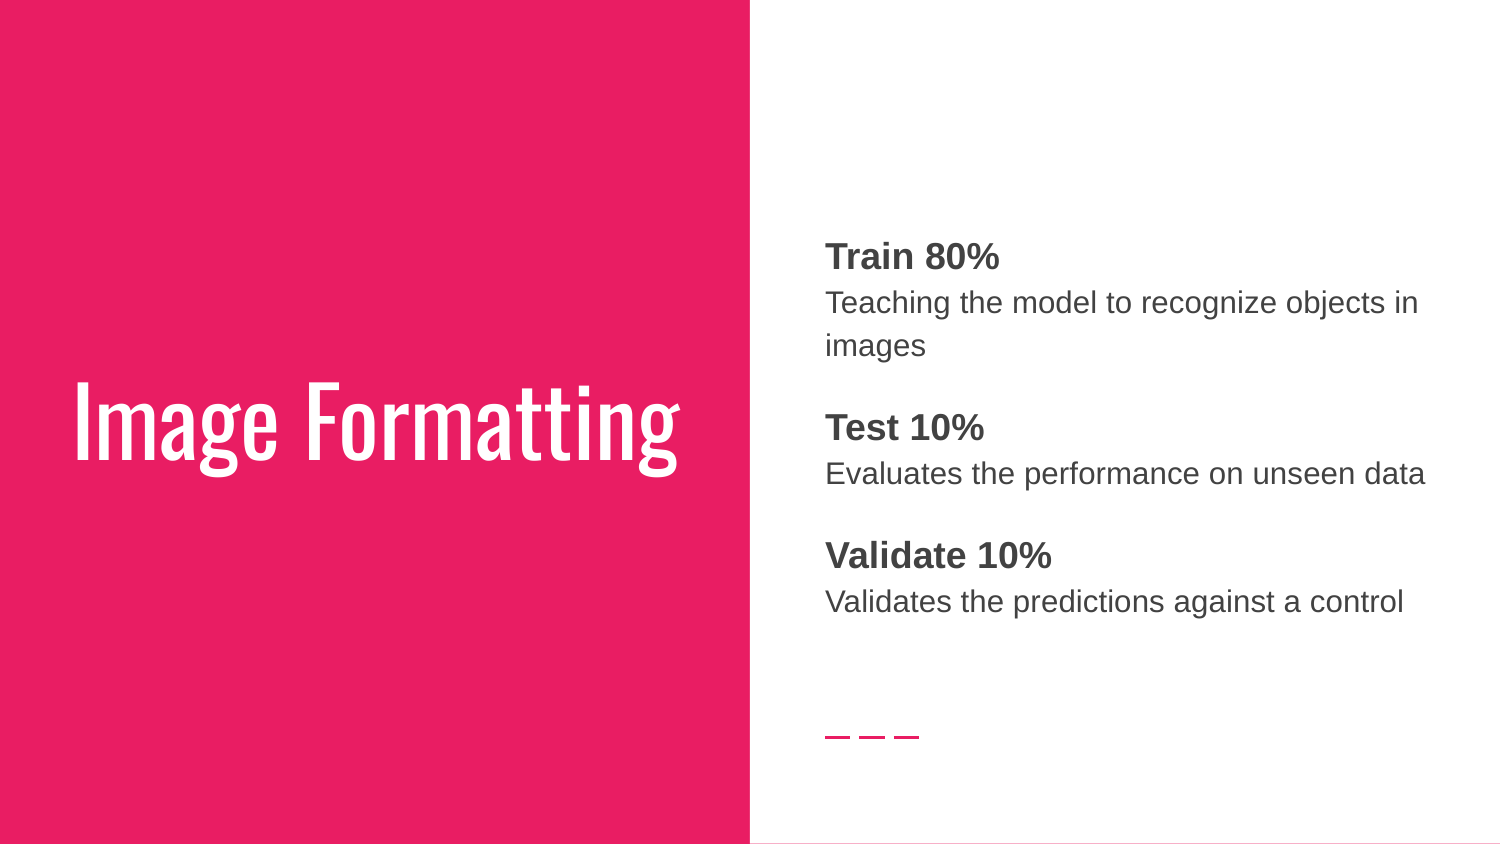

Train 80%
Teaching the model to recognize objects in images
Test 10%
Evaluates the performance on unseen data
Validate 10%
Validates the predictions against a control
# Image Formatting